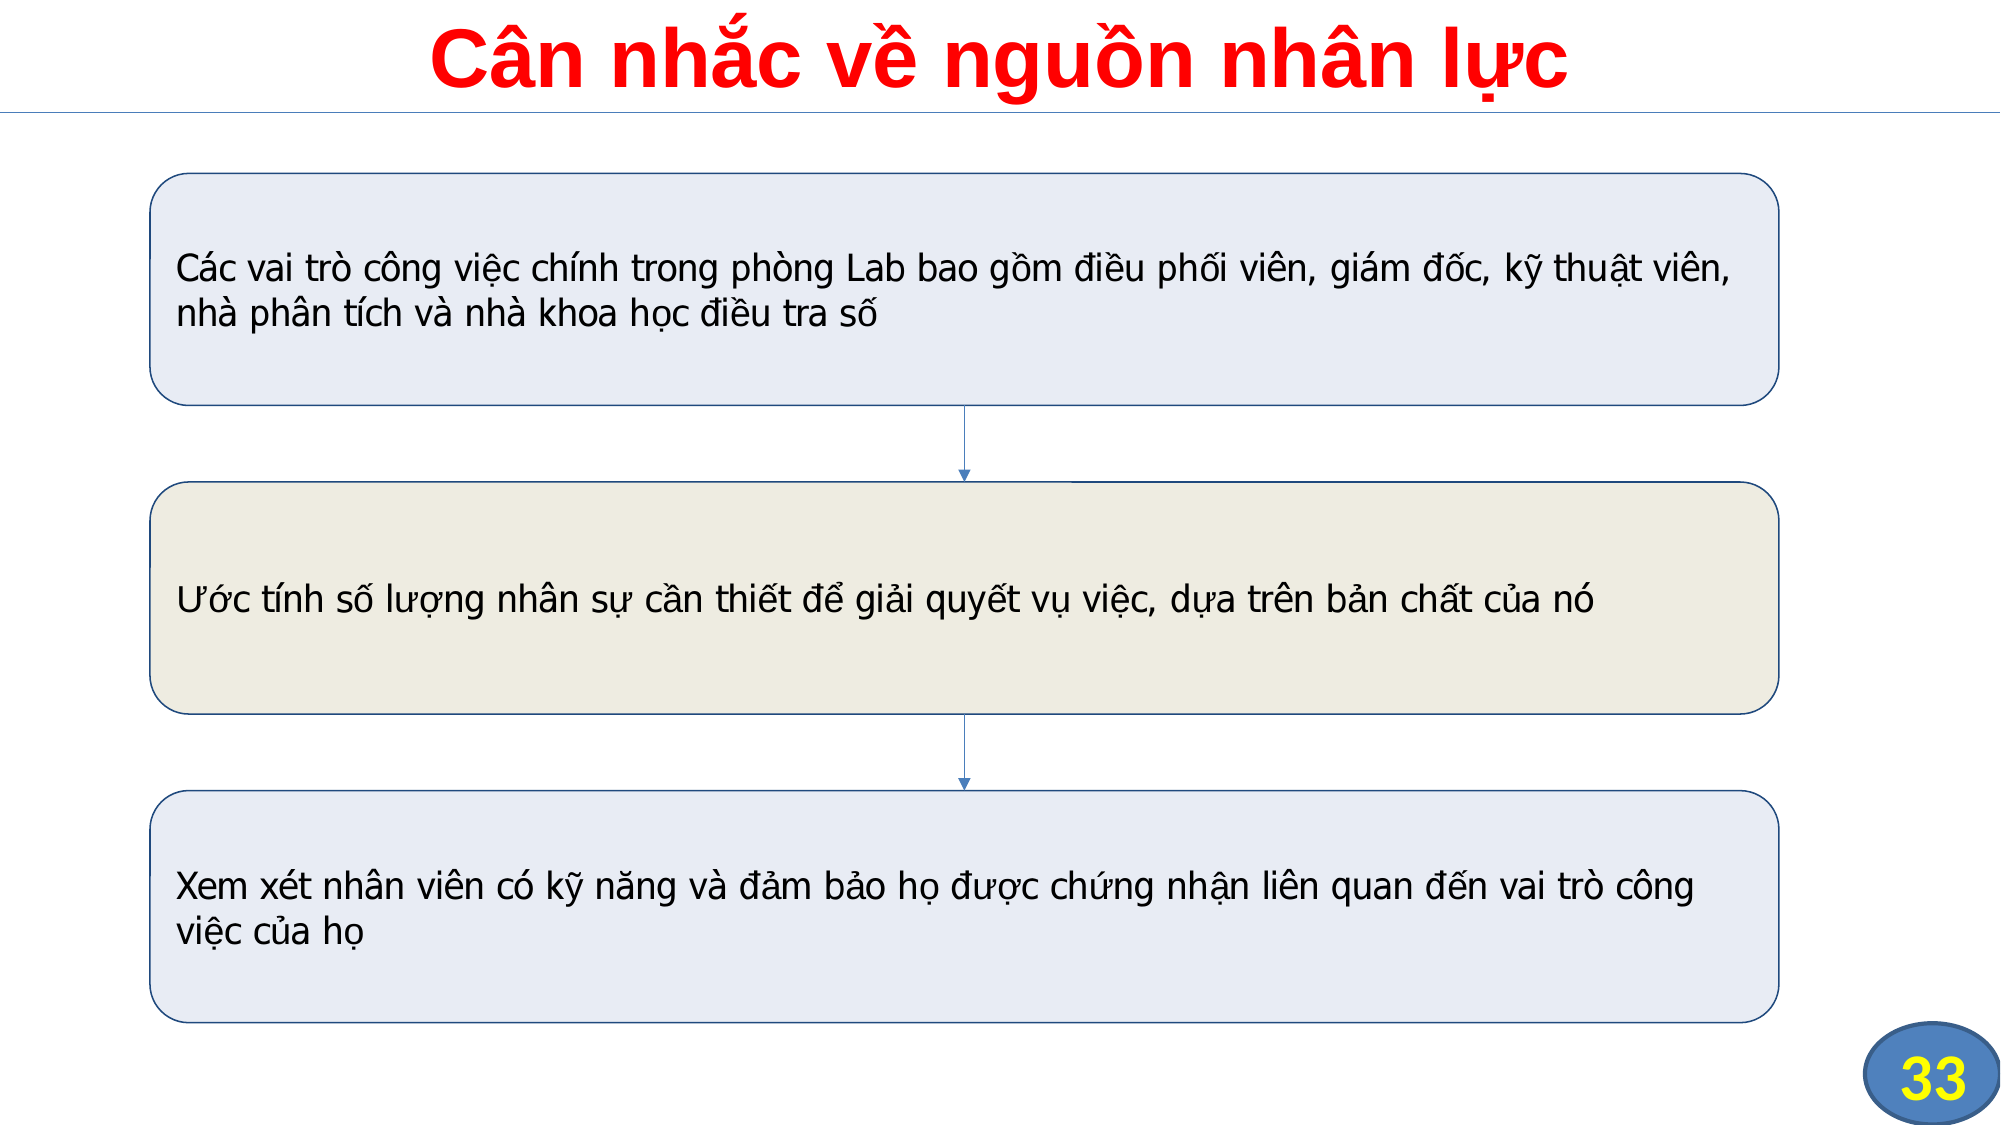

# Cân nhắc về nguồn nhân lực
Các vai trò công việc chính trong phòng Lab bao gồm điều phối viên, giám đốc, kỹ thuật viên, nhà phân tích và nhà khoa học điều tra số
Ước tính số lượng nhân sự cần thiết để giải quyết vụ việc, dựa trên bản chất của nó
Xem xét nhân viên có kỹ năng và đảm bảo họ được chứng nhận liên quan đến vai trò công việc của họ
33